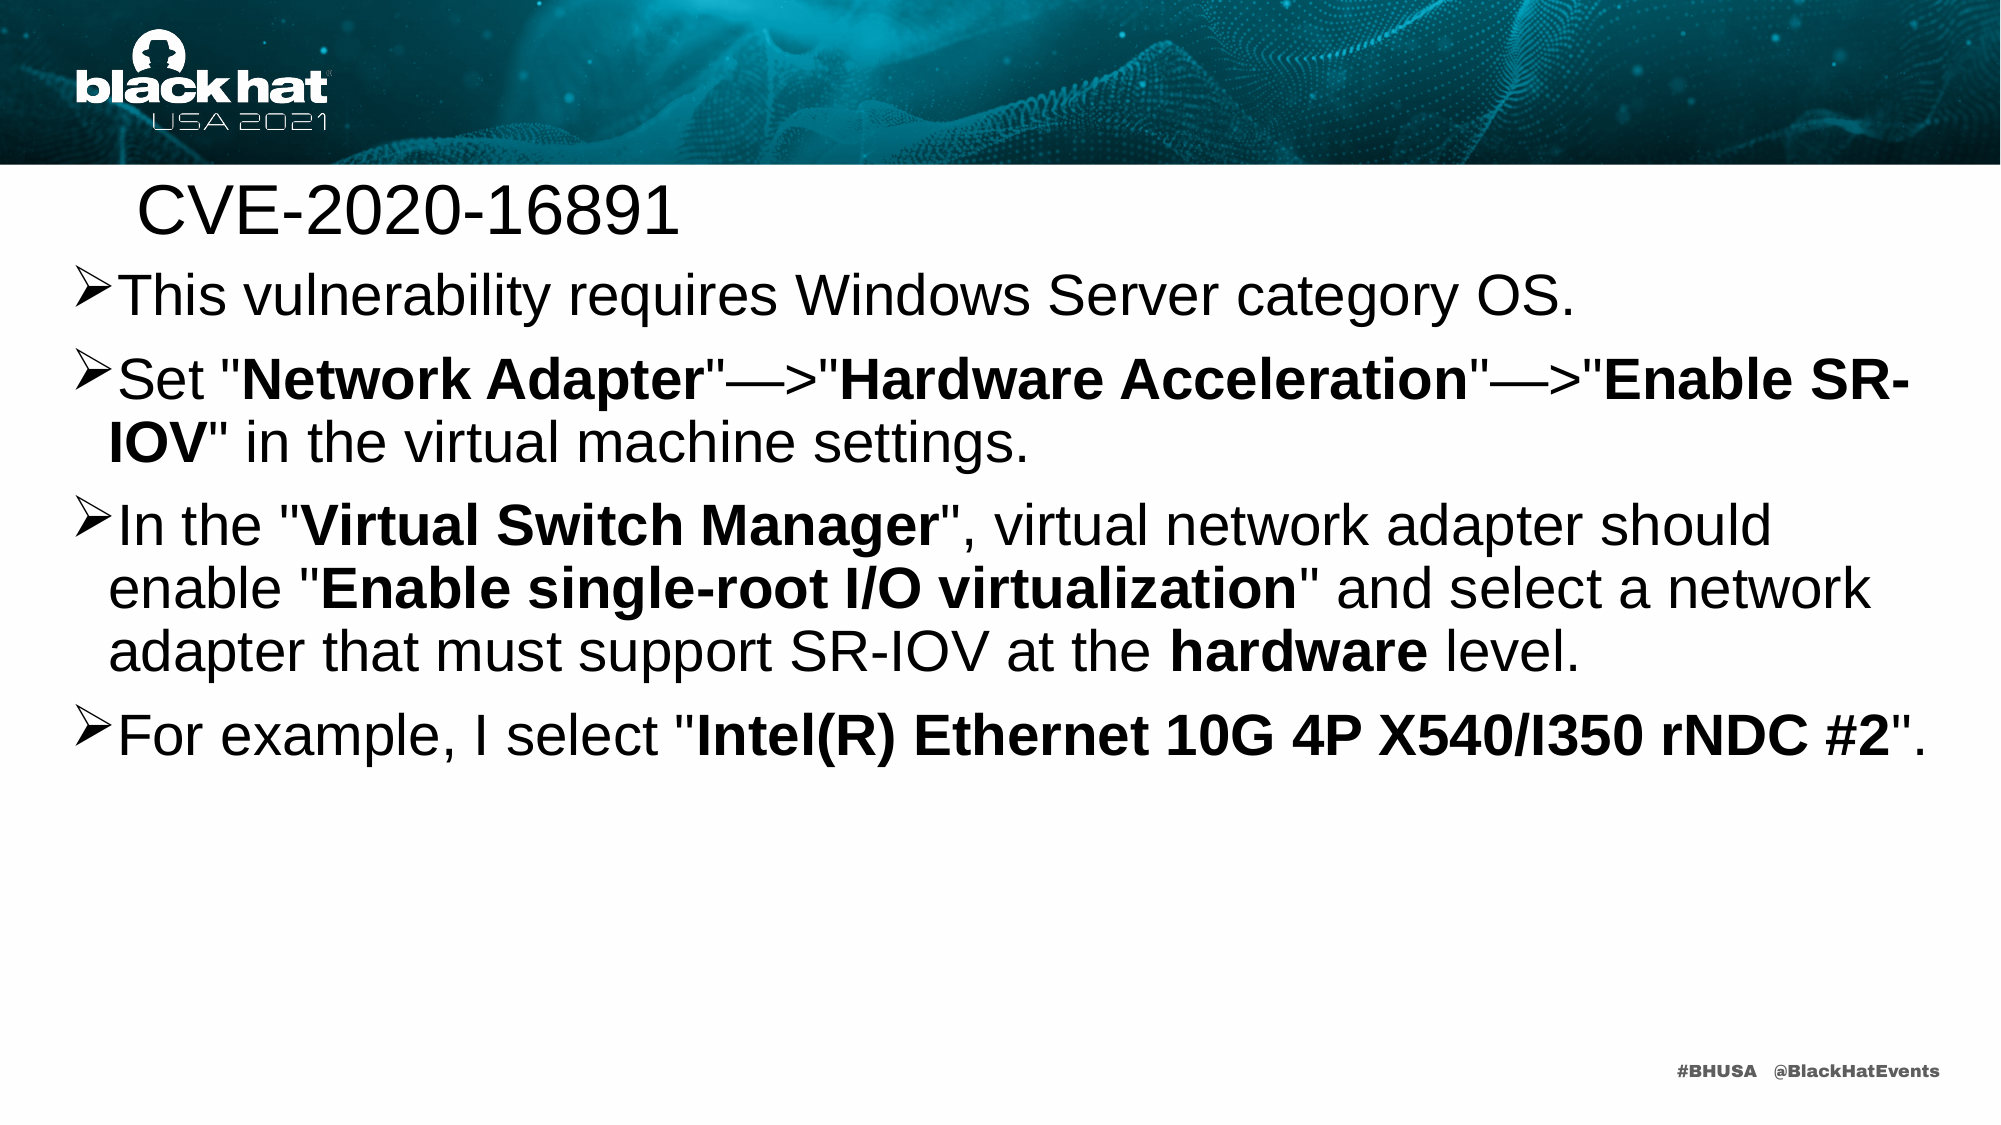

CVE-2020-16891
This vulnerability requires Windows Server category OS.
Set "Network Adapter"—>"Hardware Acceleration"—>"Enable SR-IOV" in the virtual machine settings.
In the "Virtual Switch Manager", virtual network adapter should enable "Enable single-root I/O virtualization" and select a network adapter that must support SR-IOV at the hardware level.
For example, I select "Intel(R) Ethernet 10G 4P X540/I350 rNDC #2".